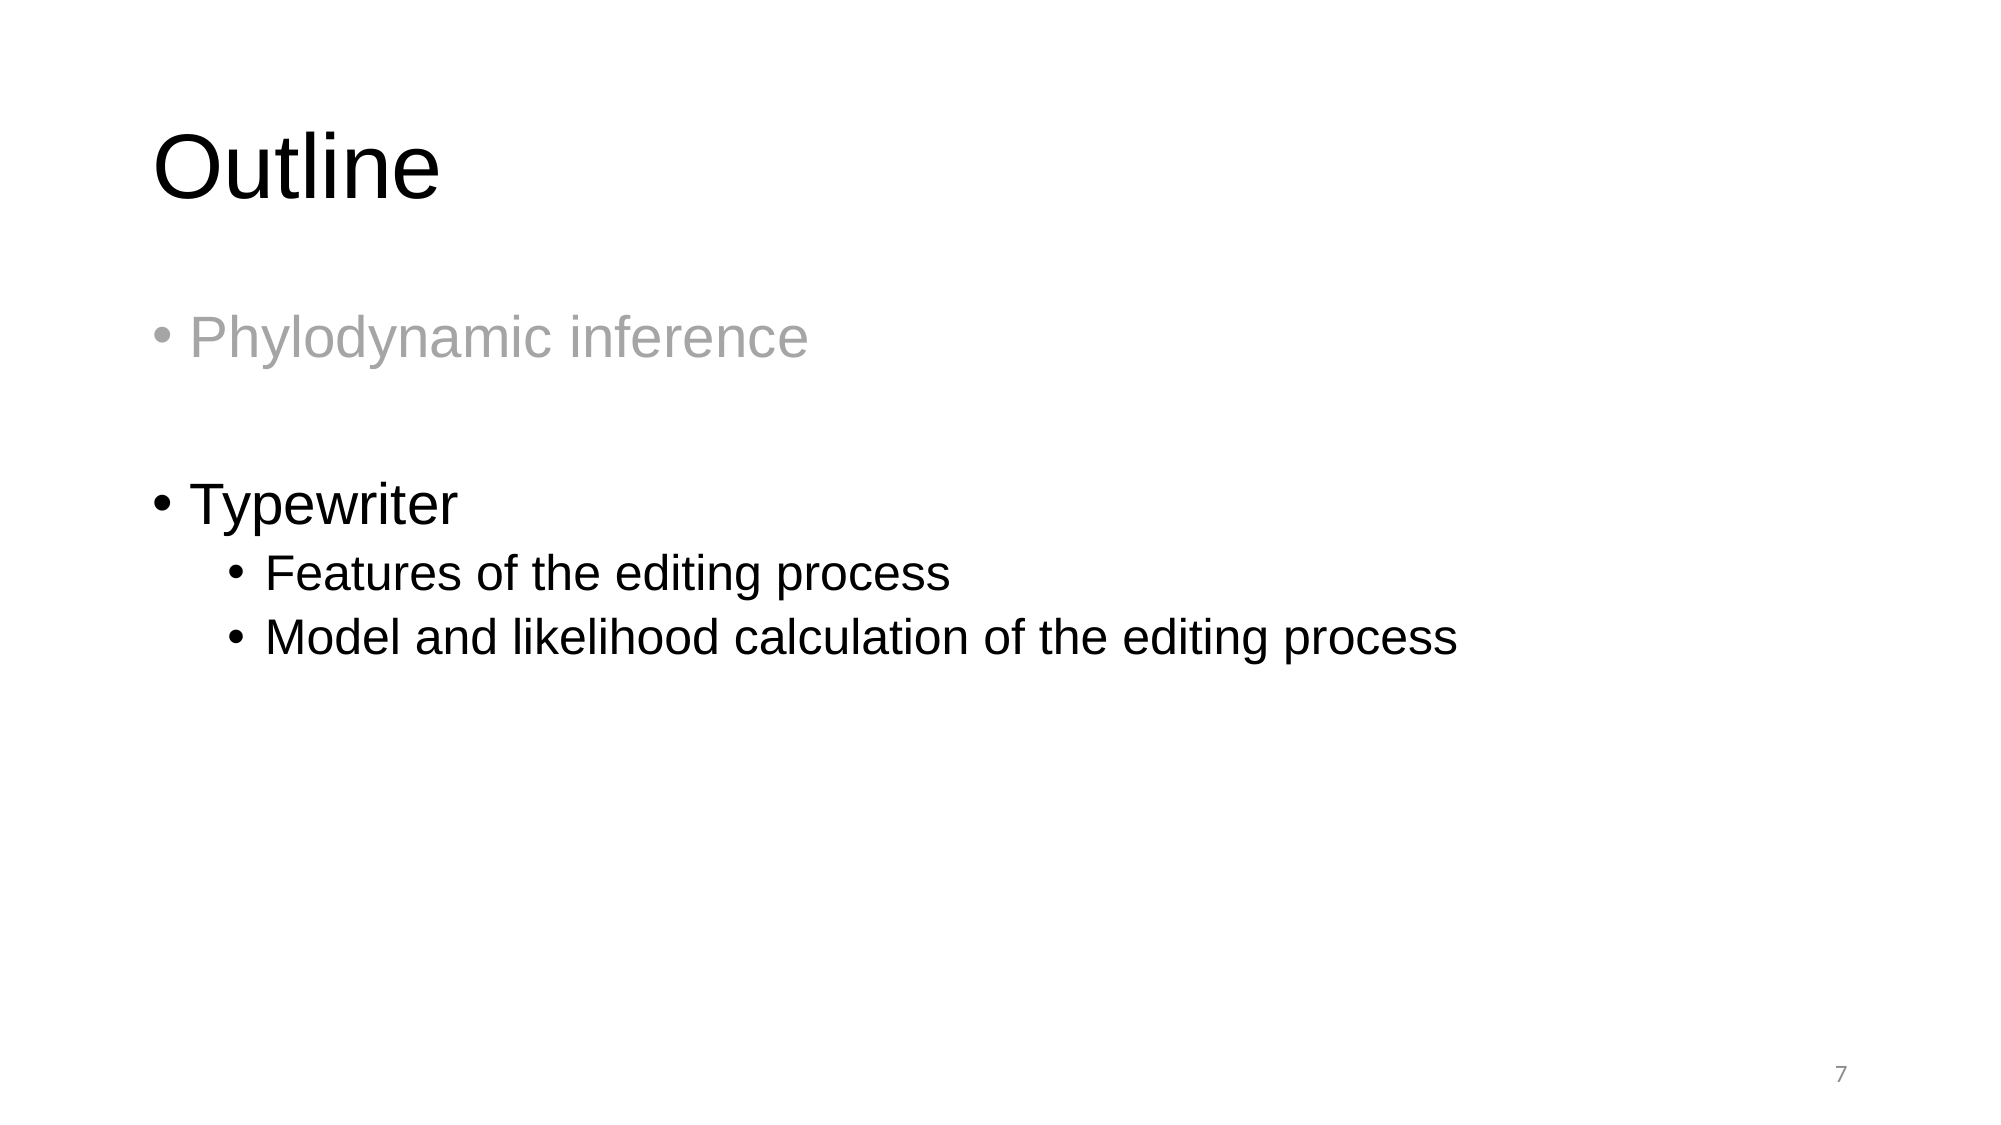

# Outline
Phylodynamic inference

Typewriter
Features of the editing process
Model and likelihood calculation of the editing process

7